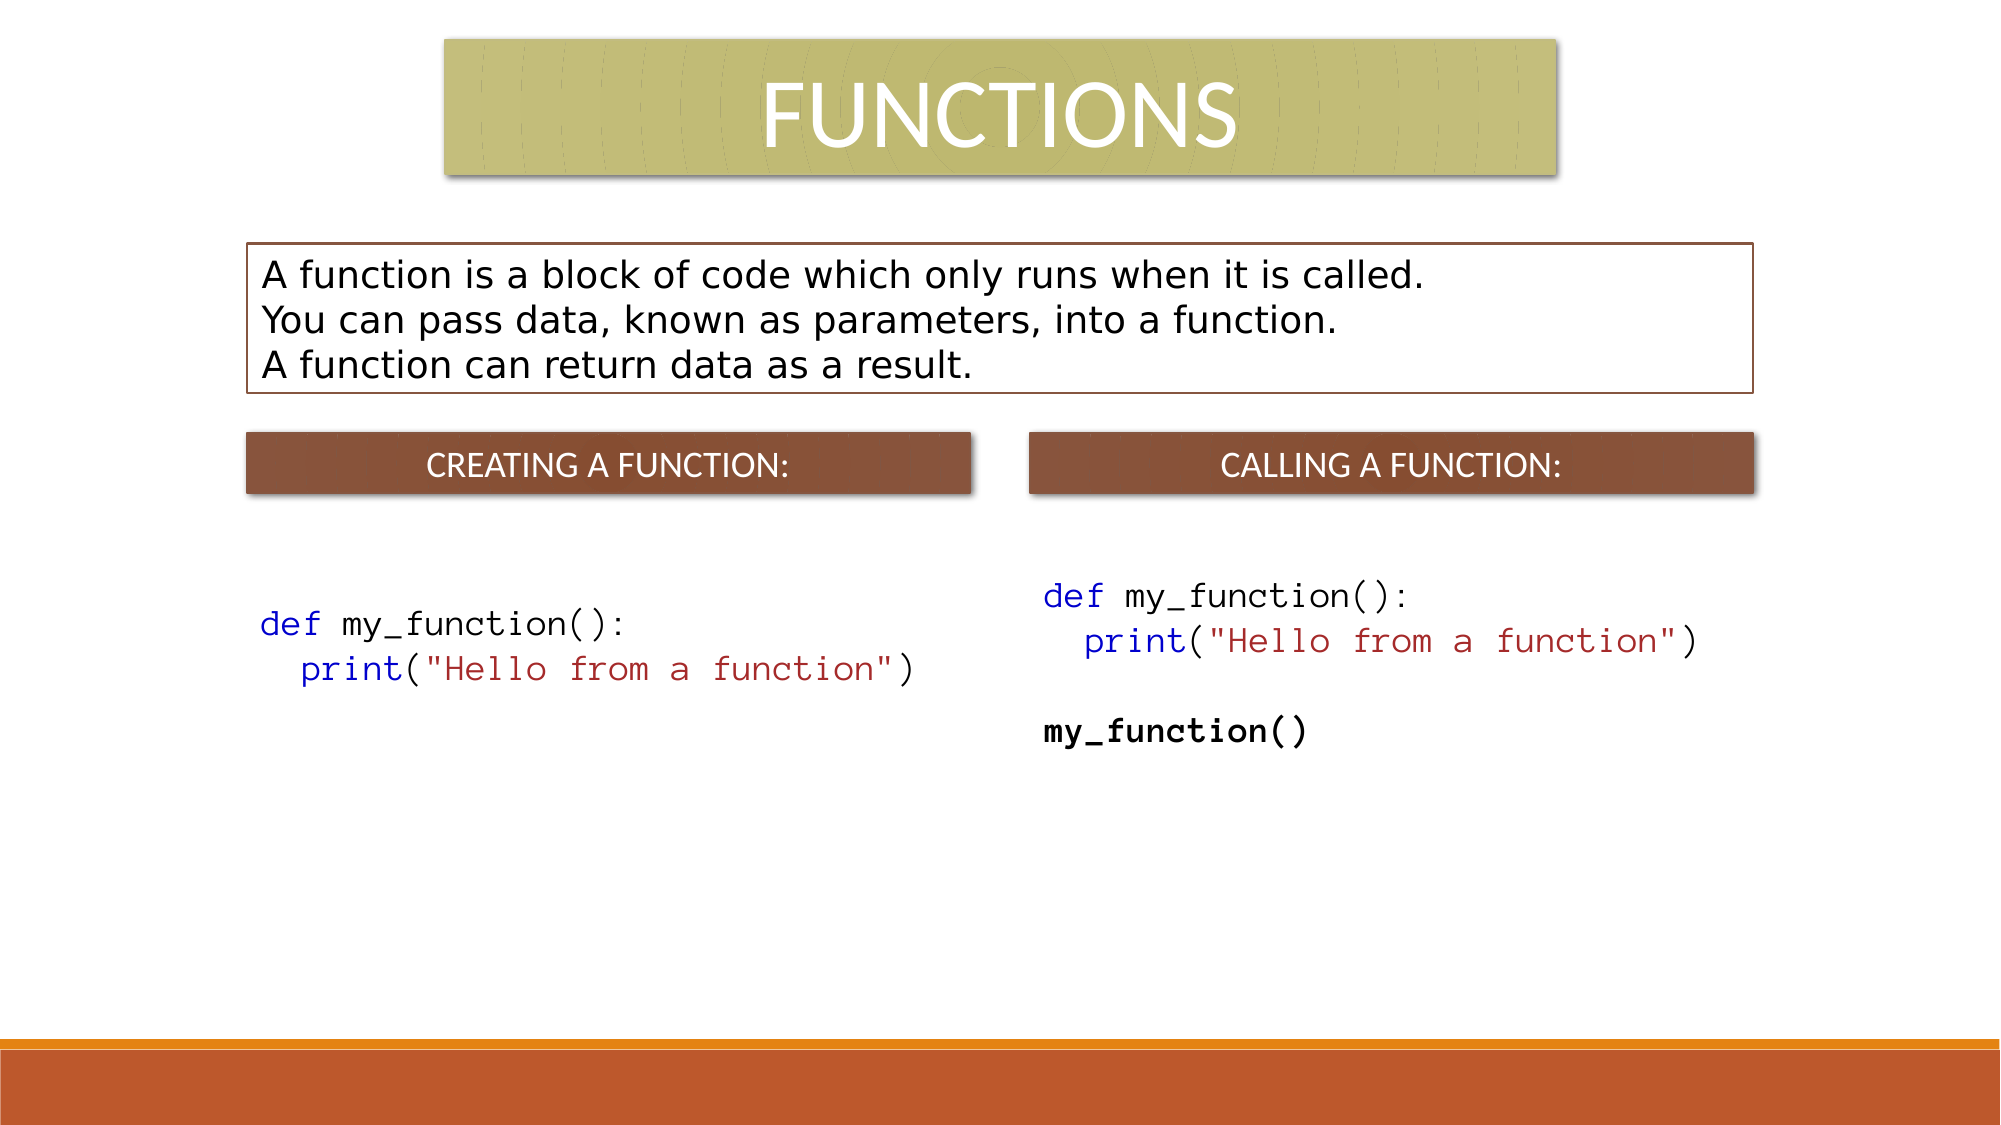

FUNCTIONS
A function is a block of code which only runs when it is called.
You can pass data, known as parameters, into a function.
A function can return data as a result.
CREATING A FUNCTION:
CALLING A FUNCTION:
def my_function():
  print("Hello from a function")
my_function()
def my_function():
  print("Hello from a function")